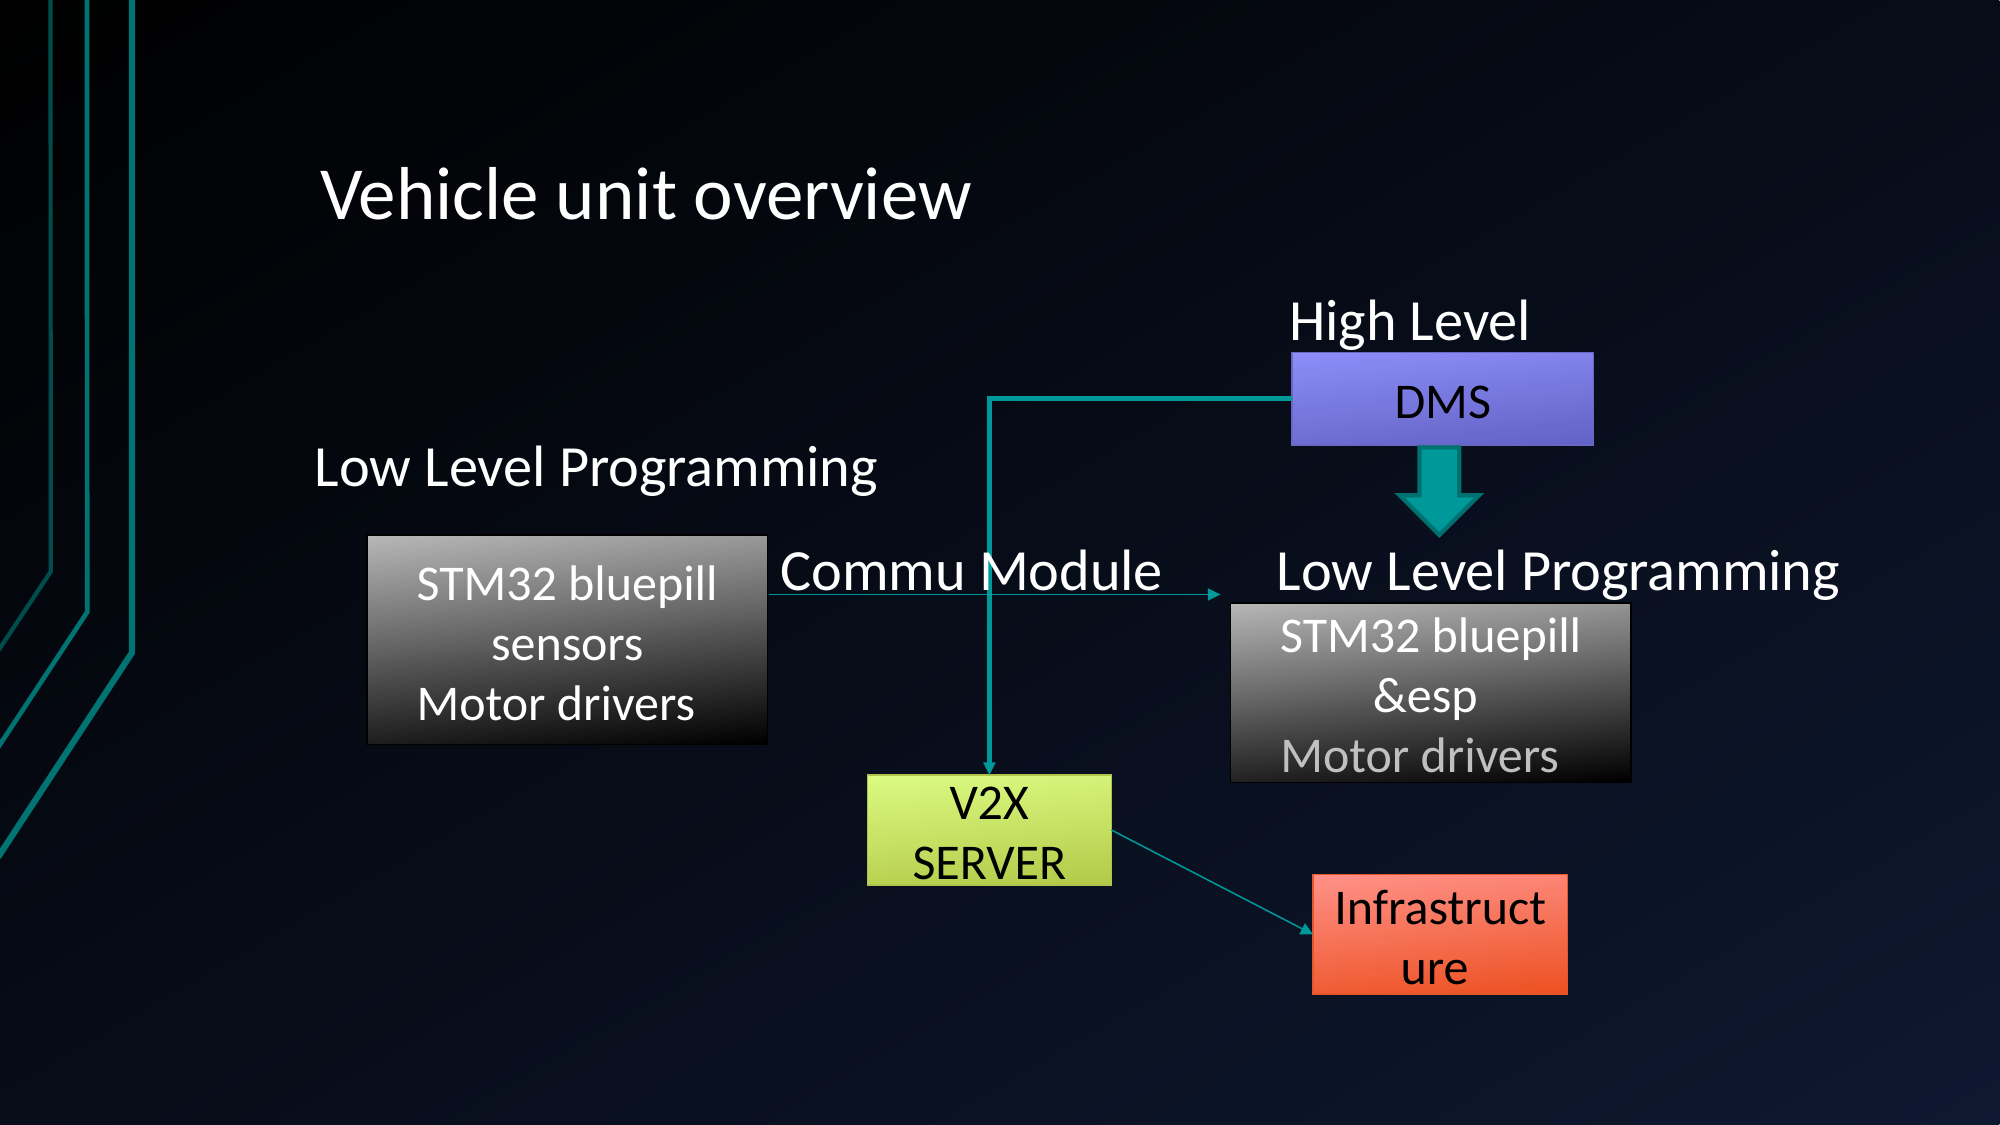

Vehicle unit overview
High Level
DMS
Low Level Programming

Commu Module
Low Level Programming
STM32 bluepill
sensors
Motor drivers
STM32 bluepill &esp
Motor drivers
V2X
SERVER
Infrastructure